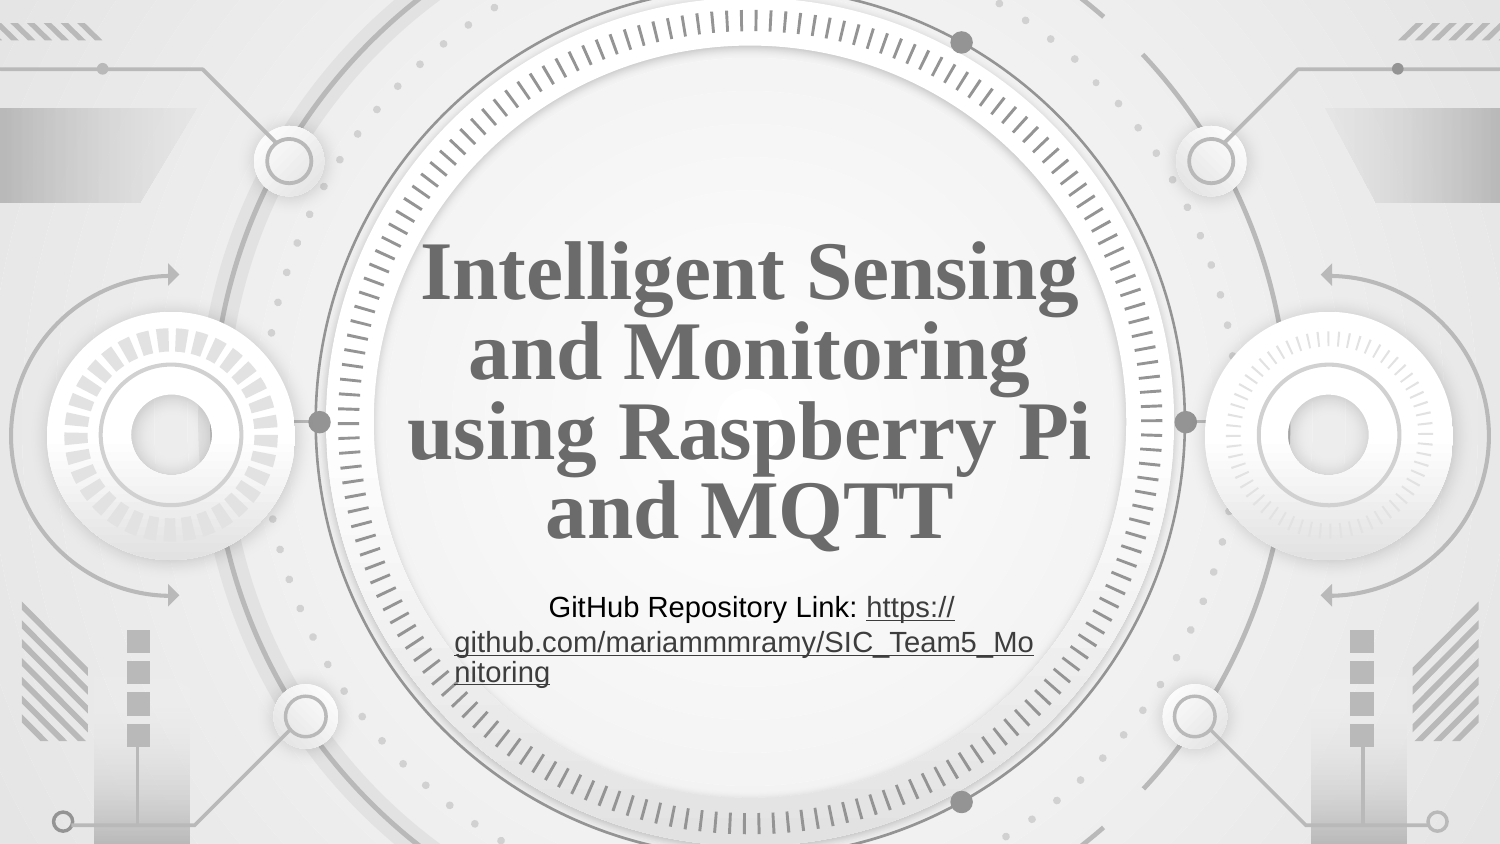

# Intelligent Sensing and Monitoring using Raspberry Pi and MQTT

GitHub Repository Link: https://github.com/mariammmramy/SIC_Team5_Monitoring